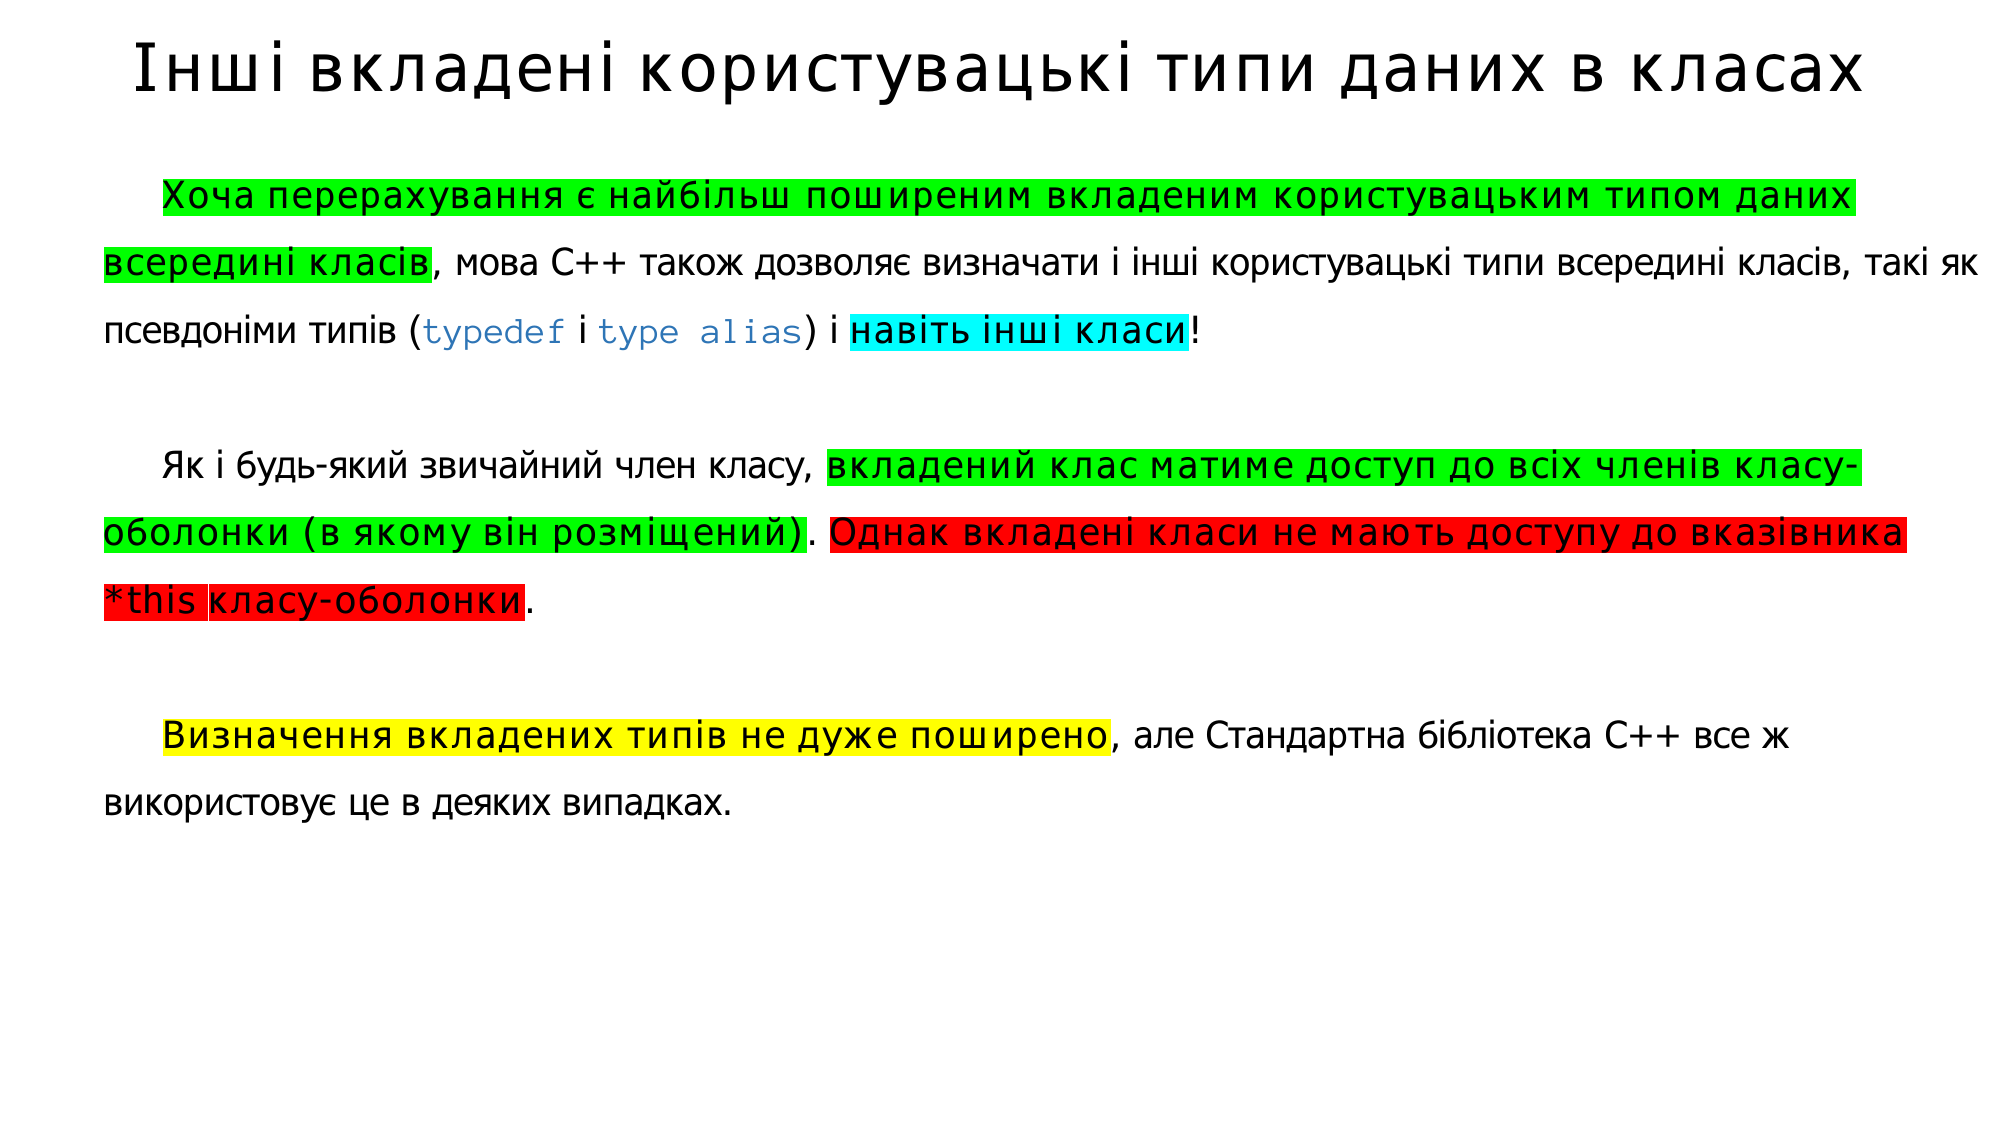

# Інші вкладені користувацькі типи даних в класах
Хоча перерахування є найбільш поширеним вкладеним користувацьким типом даних всередині класів, мова C++ також дозволяє визначати і інші користувацькі типи всередині класів, такі як псевдоніми типів (typedef і type alias) і навіть інші класи!

Як і будь-який звичайний член класу, вкладений клас матиме доступ до всіх членів класу-оболонки (в якому він розміщений). Однак вкладені класи не мають доступу до вказівника *this класу-оболонки.

Визначення вкладених типів не дуже поширено, але Стандартна бібліотека C++ все ж використовує це в деяких випадках.